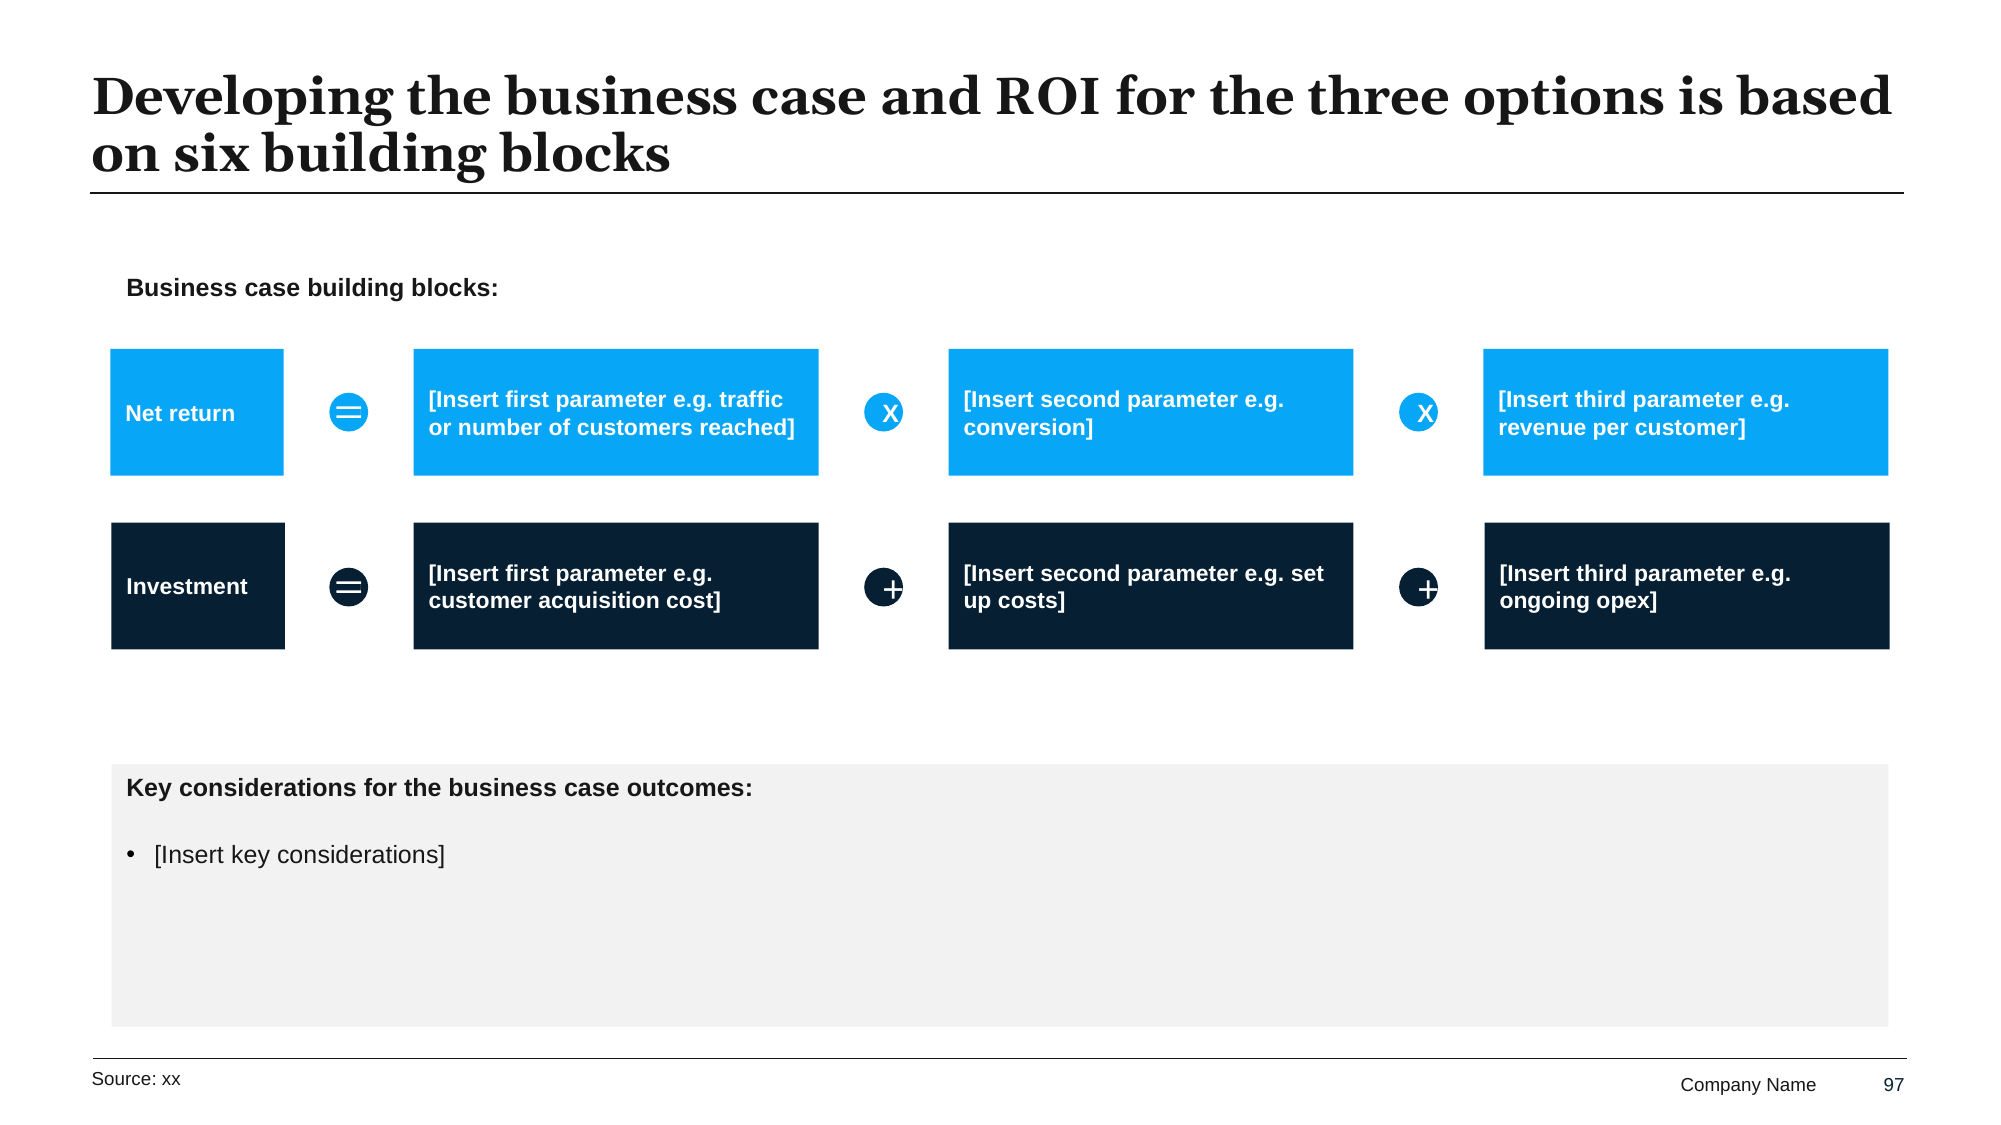

# Developing the business case and ROI for the three options is based on six building blocks
Business case building blocks:
Net return
[Insert first parameter e.g. traffic or number of customers reached]
[Insert second parameter e.g. conversion]
[Insert third parameter e.g. revenue per customer]

X
X

Investment
[Insert first parameter e.g. customer acquisition cost]
[Insert second parameter e.g. set up costs]
[Insert third parameter e.g. ongoing opex]
+
+

Key considerations for the business case outcomes:

[Insert key considerations]

Source: xx
97